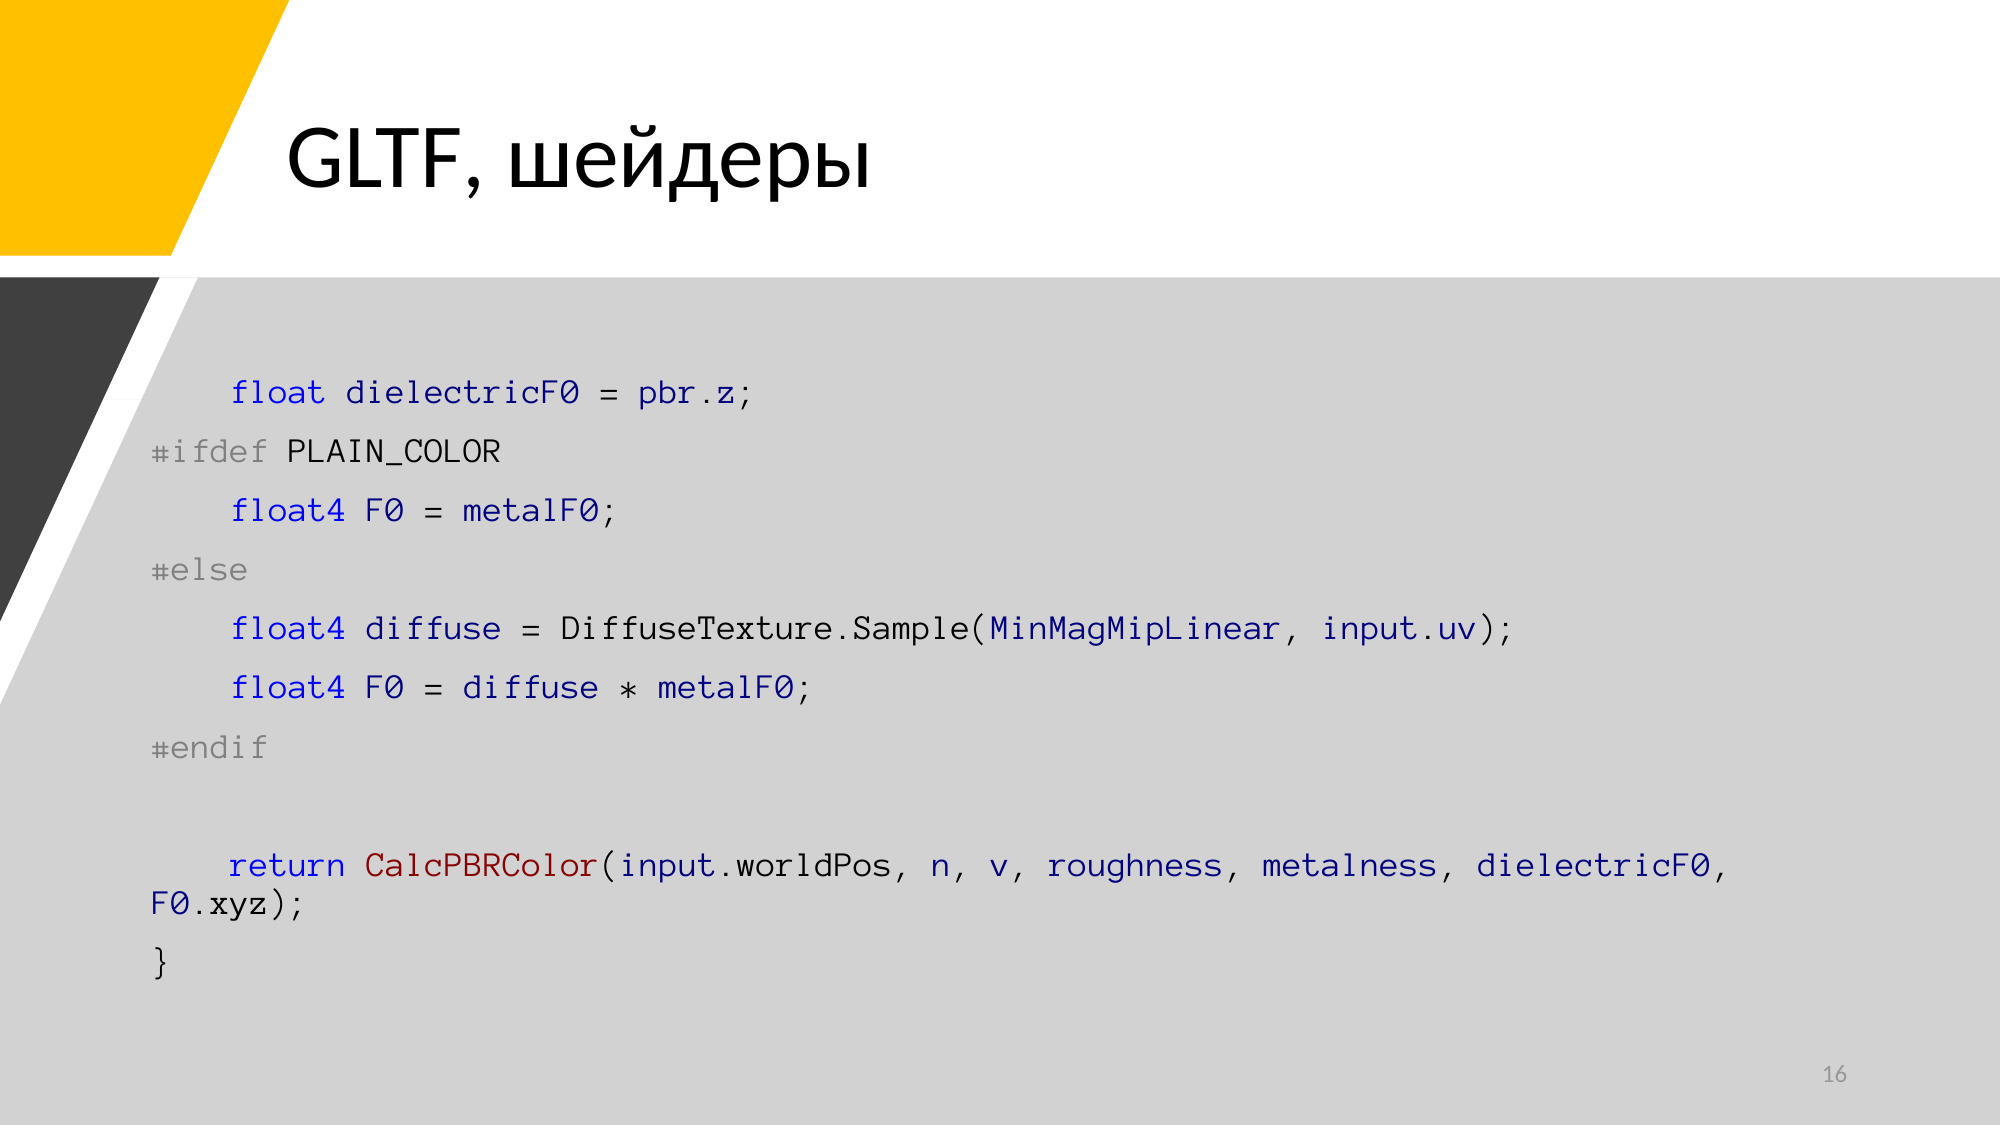

# GLTF, шейдеры

    float dielectricF0 = pbr.z;
#ifdef PLAIN_COLOR
    float4 F0 = metalF0;
#else
    float4 diffuse = DiffuseTexture.Sample(MinMagMipLinear, input.uv);
    float4 F0 = diffuse * metalF0;
#endif

    return CalcPBRColor(input.worldPos, n, v, roughness, metalness, dielectricF0, F0.xyz);
}
16